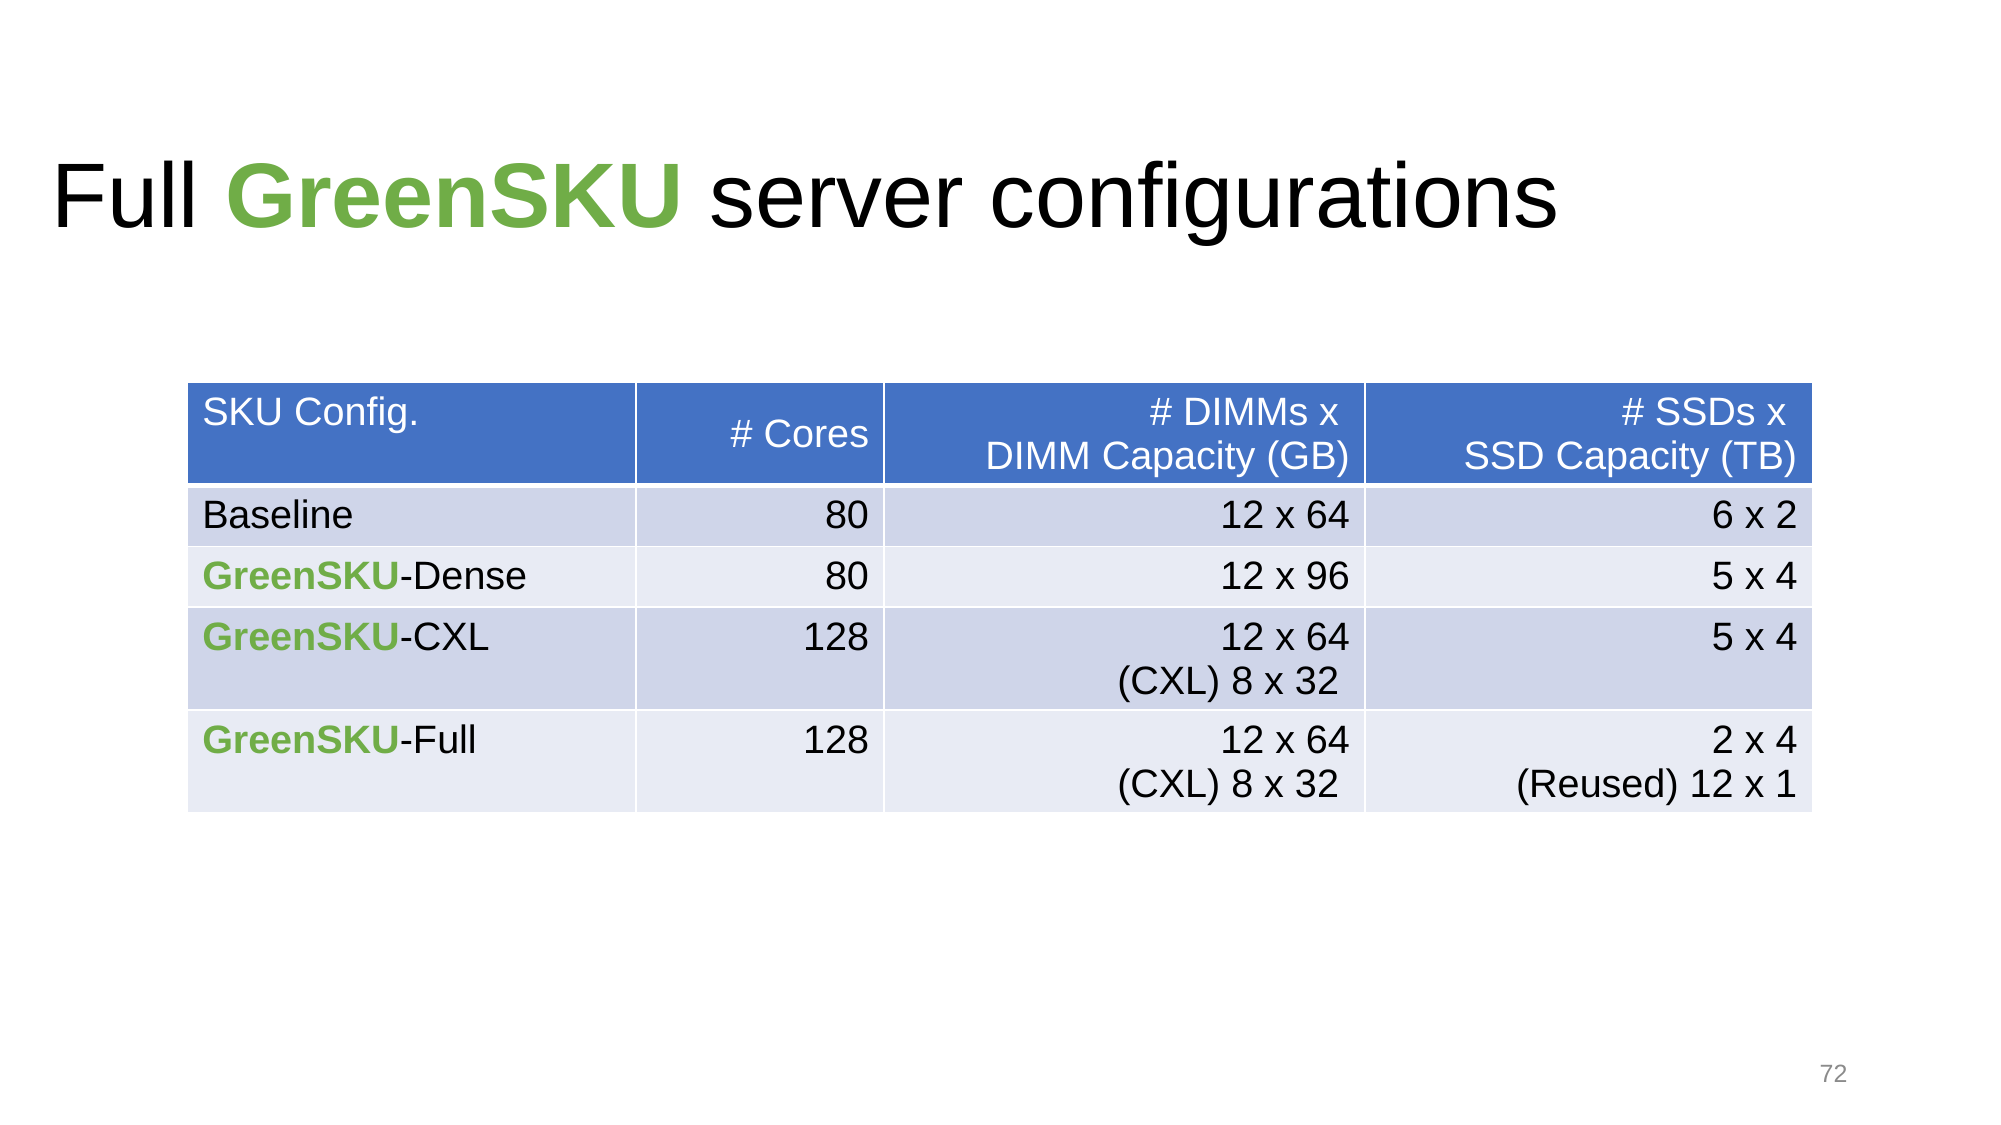

Full GreenSKU server configurations
| SKU Config. | # Cores | # DIMMs x DIMM Capacity (GB) | # SSDs x SSD Capacity (TB) |
| --- | --- | --- | --- |
| Baseline | 80 | 12 x 64 | 6 x 2 |
| GreenSKU-Dense | 80 | 12 x 96 | 5 x 4 |
| GreenSKU-CXL | 128 | 12 x 64 (CXL) 8 x 32 | 5 x 4 |
| GreenSKU-Full | 128 | 12 x 64 (CXL) 8 x 32 | 2 x 4 (Reused) 12 x 1 |
72